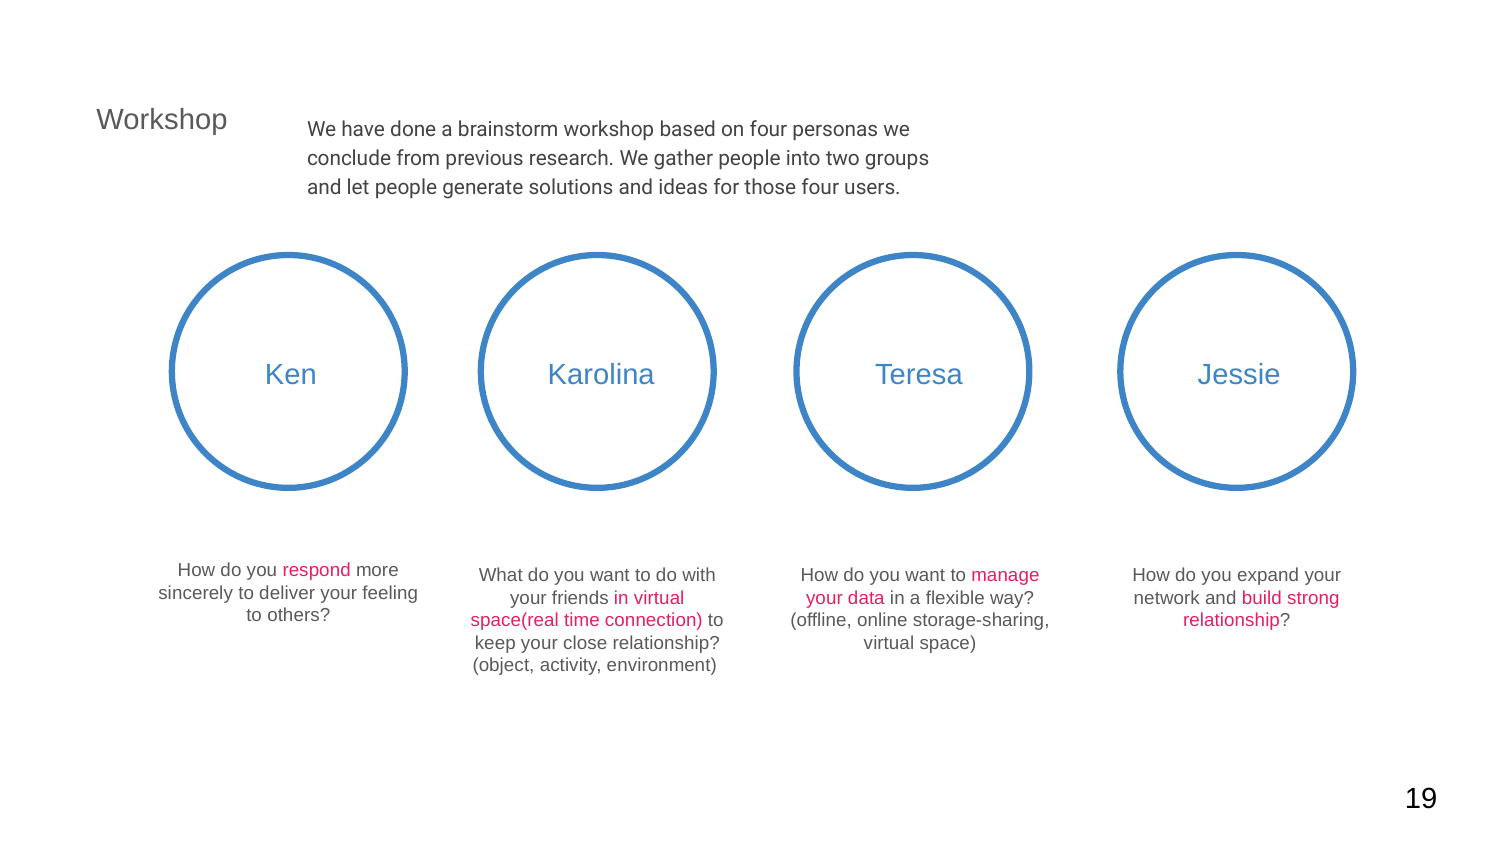

Workshop
We have done a brainstorm workshop based on four personas we conclude from previous research. We gather people into two groups and let people generate solutions and ideas for those four users.

Ken
Karolina
Teresa
Jessie
How do you respond more sincerely to deliver your feeling to others?
What do you want to do with your friends in virtual space(real time connection) to keep your close relationship?
(object, activity, environment)
How do you want to manage your data in a flexible way?
(offline, online storage-sharing, virtual space)
How do you expand your network and build strong relationship?
19